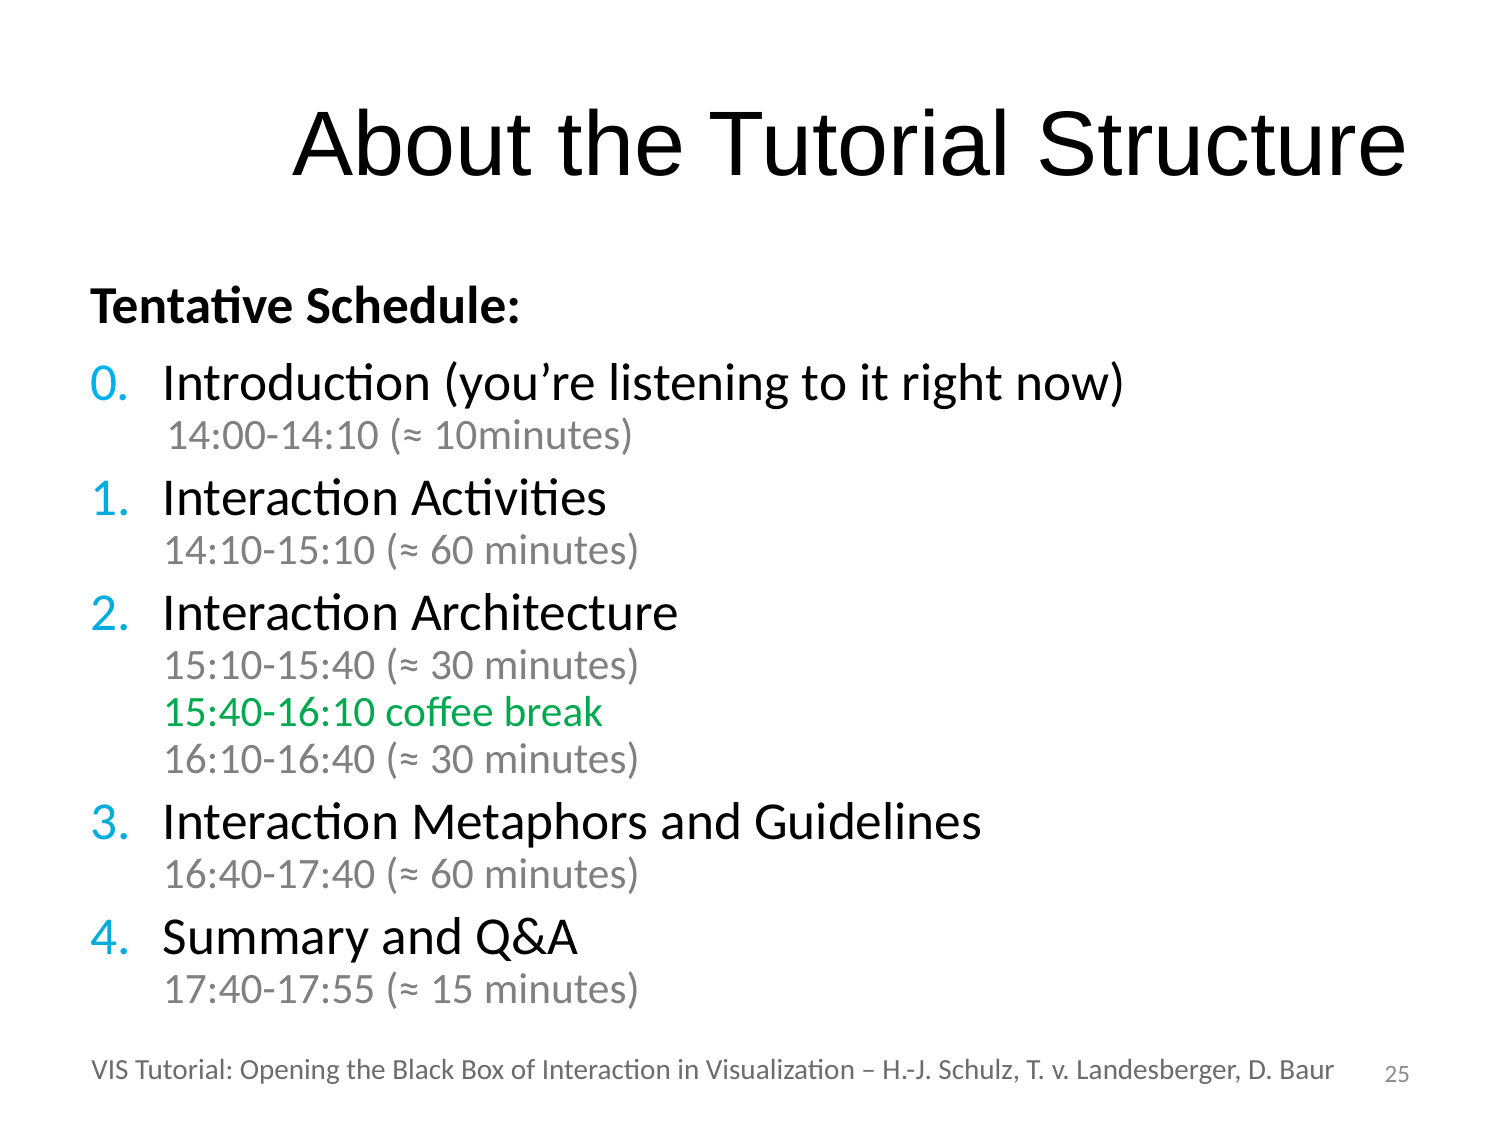

# About the Tutorial Structure
Tentative Schedule:
0.   Introduction (you’re listening to it right now)
        14:00-14:10 (≈ 10minutes)
Interaction Activities
14:10-15:10 (≈ 60 minutes)
Interaction Architecture
15:10-15:40 (≈ 30 minutes)
15:40-16:10 coffee break
16:10-16:40 (≈ 30 minutes)
Interaction Metaphors and Guidelines
16:40-17:40 (≈ 60 minutes)
Summary and Q&A
17:40-17:55 (≈ 15 minutes)
VIS Tutorial: Opening the Black Box of Interaction in Visualization – H.-J. Schulz, T. v. Landesberger, D. Baur
25